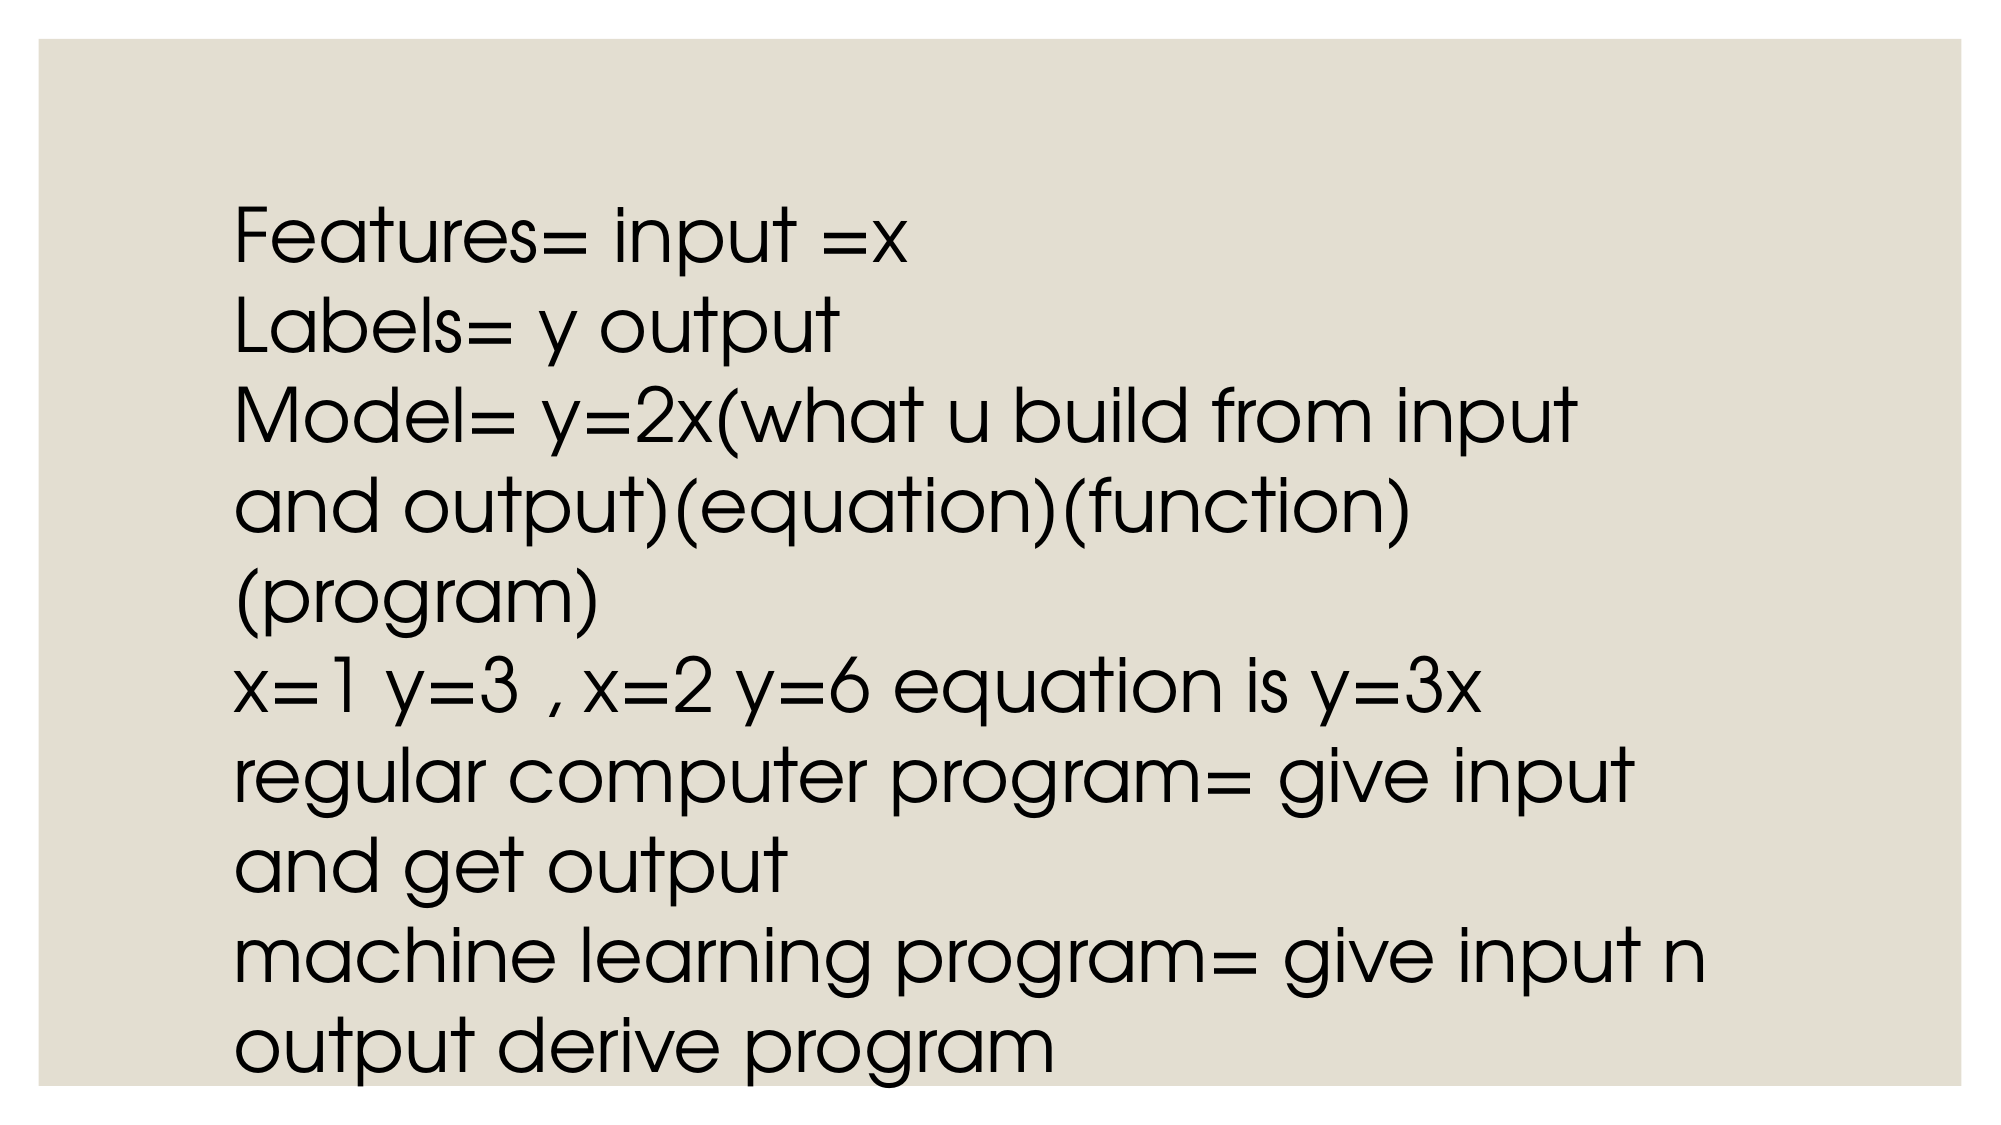

Features= input =x
Labels= y output
Model= y=2x(what u build from input and output)(equation)(function)(program)
x=1 y=3 , x=2 y=6 equation is y=3x
regular computer program= give input and get output
machine learning program= give input n output derive program